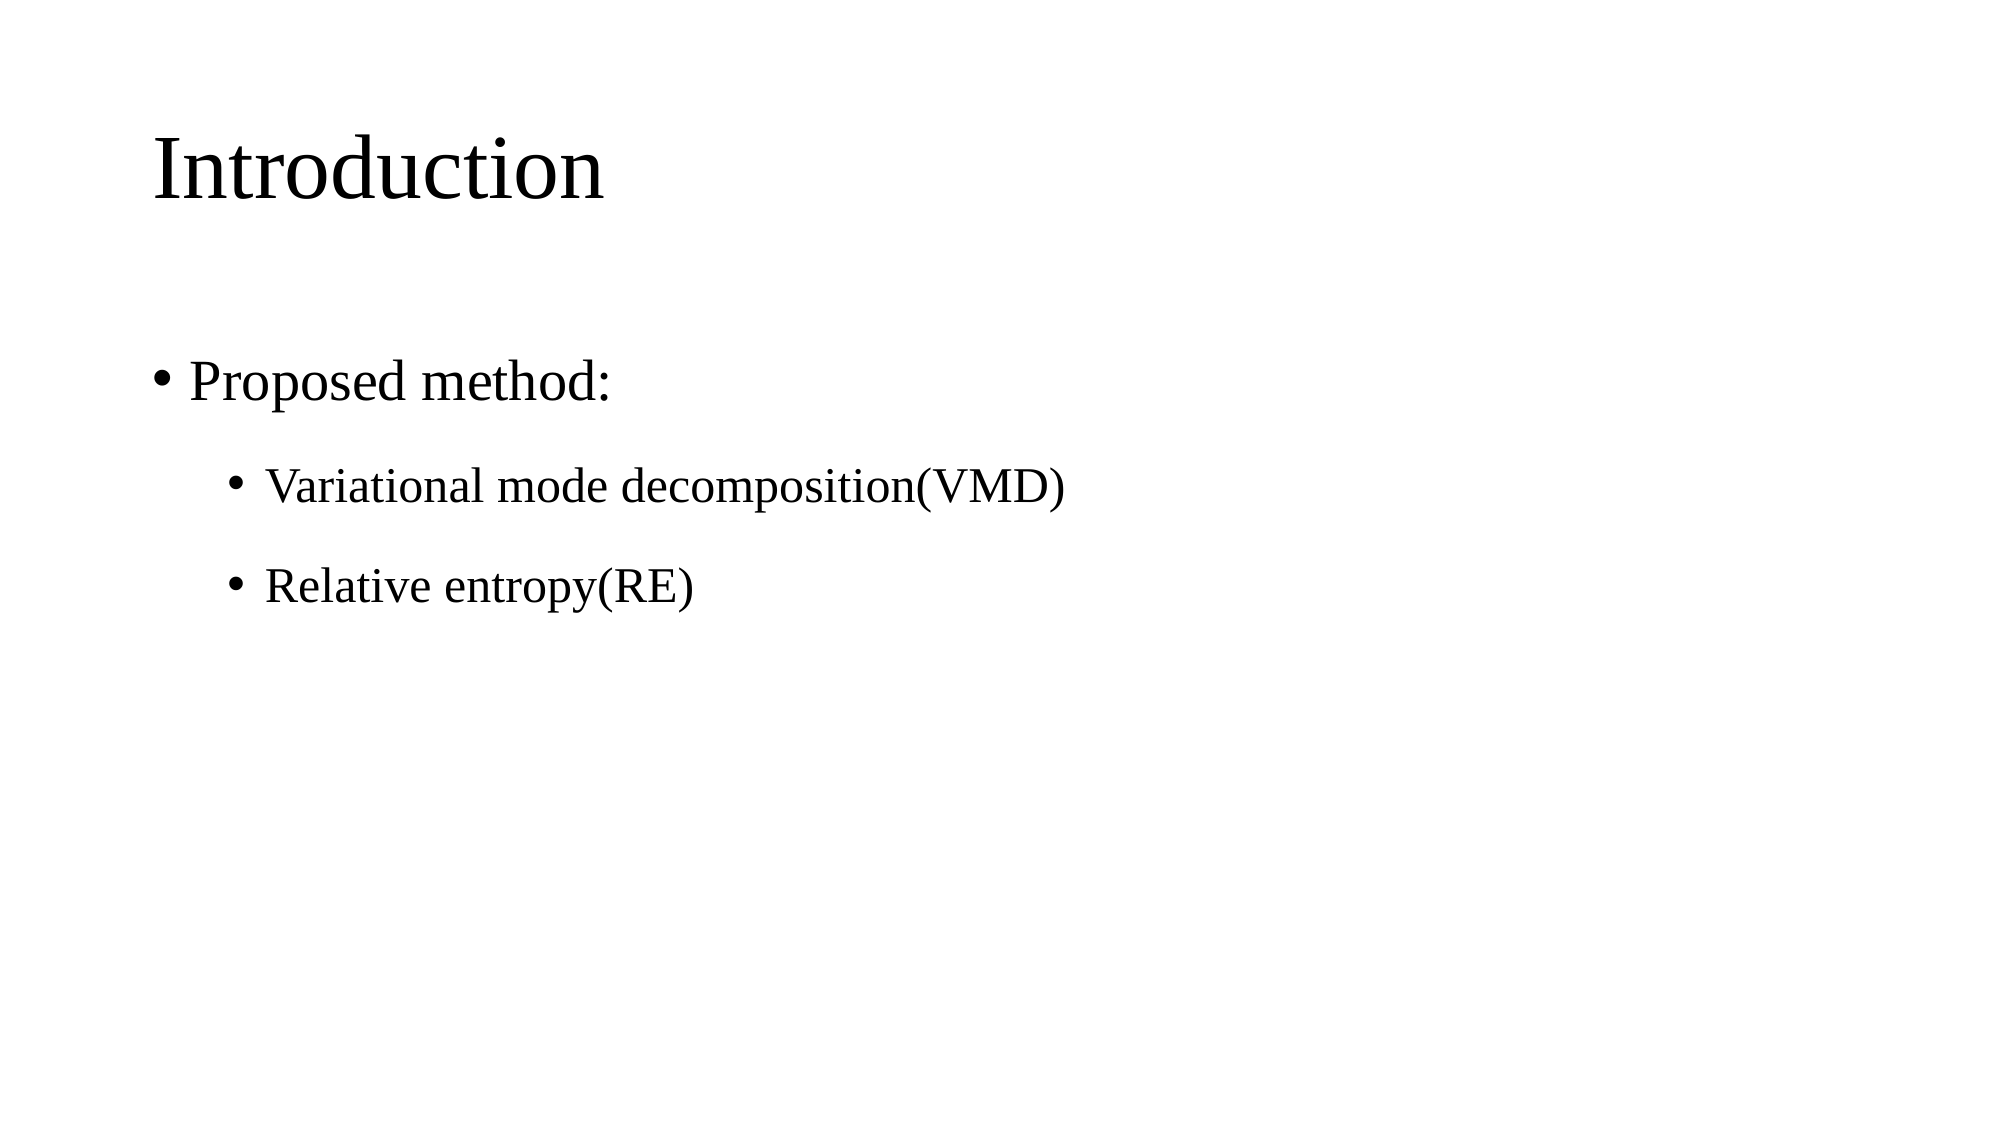

# Introduction
Proposed method:
Variational mode decomposition(VMD)
Relative entropy(RE)